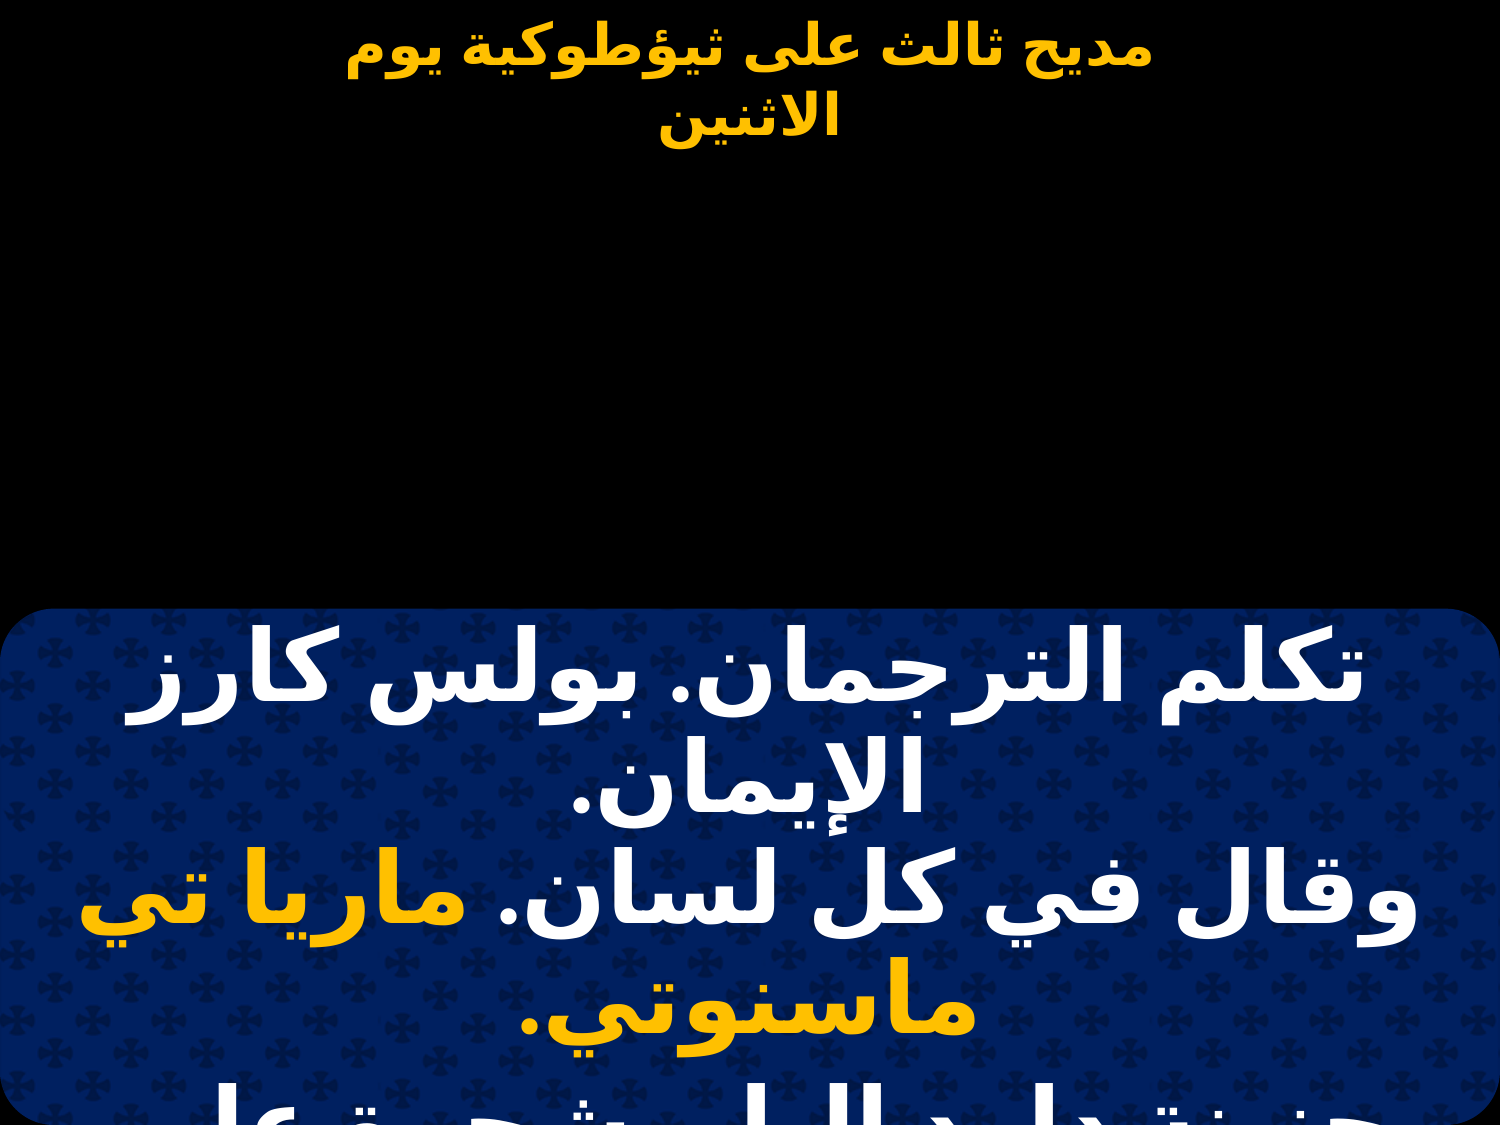

#
| تكلم الترجمان. بولس كارز الإيمان. وقال في كل لسان. ماريا تي ماسنوتي. |
| --- |
| جنينة داود البار. شجرة على الأنهار. مملوءة بالأثمار. ماريا تي ماسنوتي. |